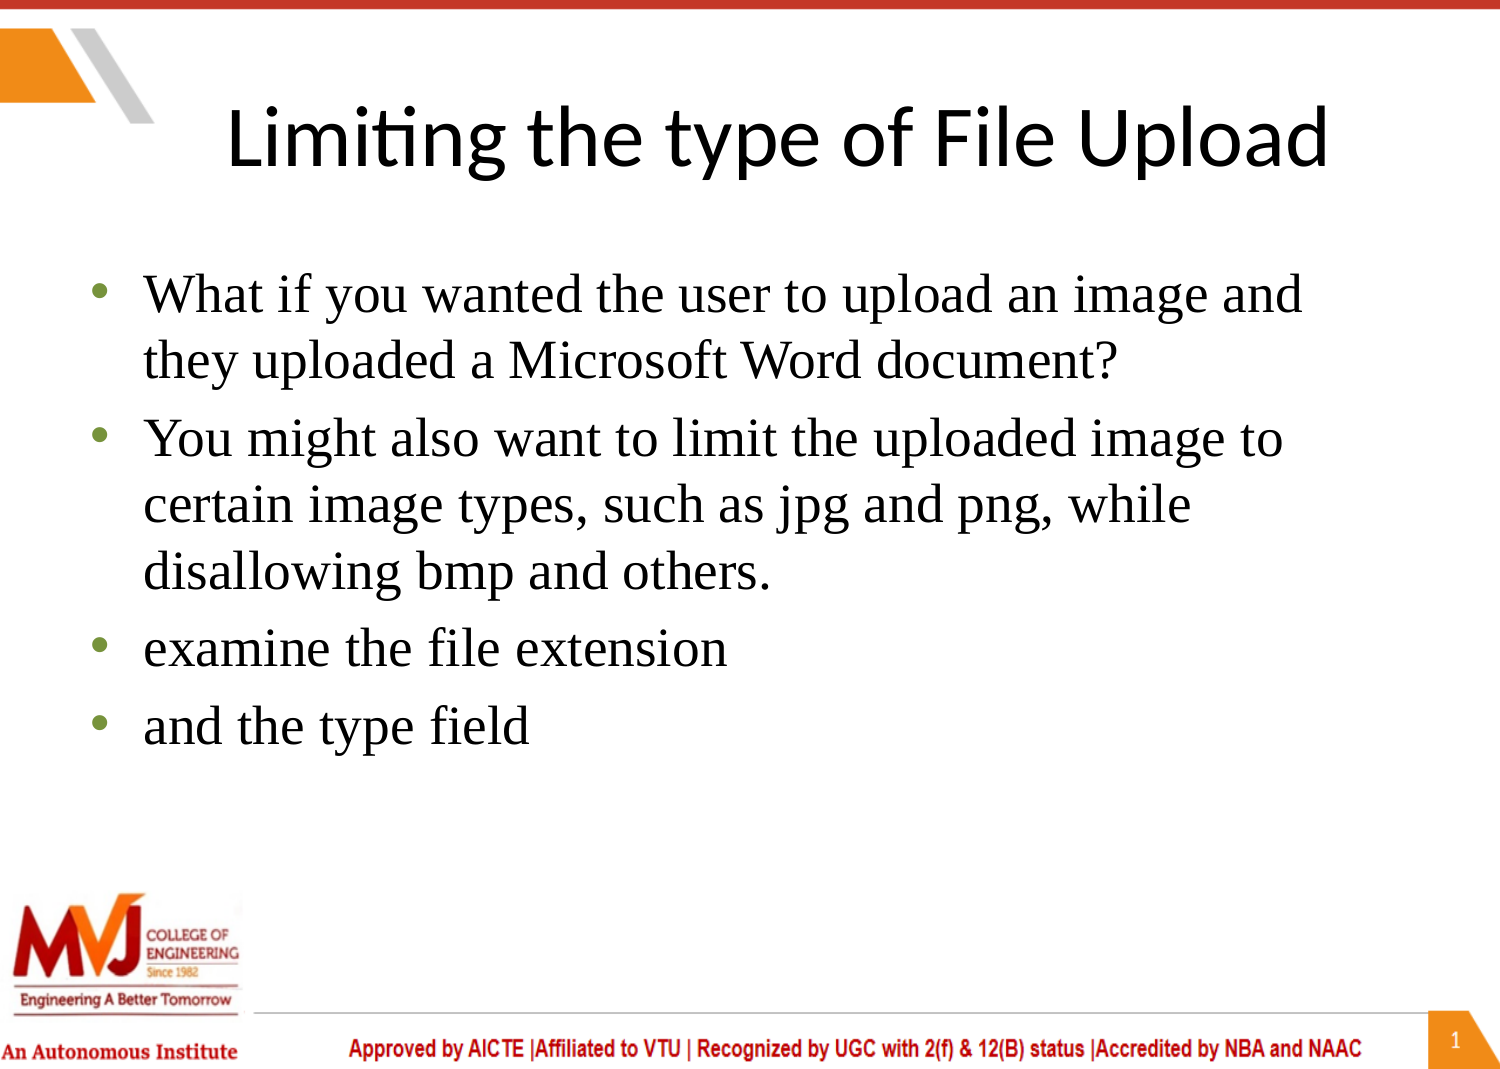

# Limiting the type of File Upload
What if you wanted the user to upload an image and they uploaded a Microsoft Word document?
You might also want to limit the uploaded image to certain image types, such as jpg and png, while disallowing bmp and others.
examine the file extension
and the type field